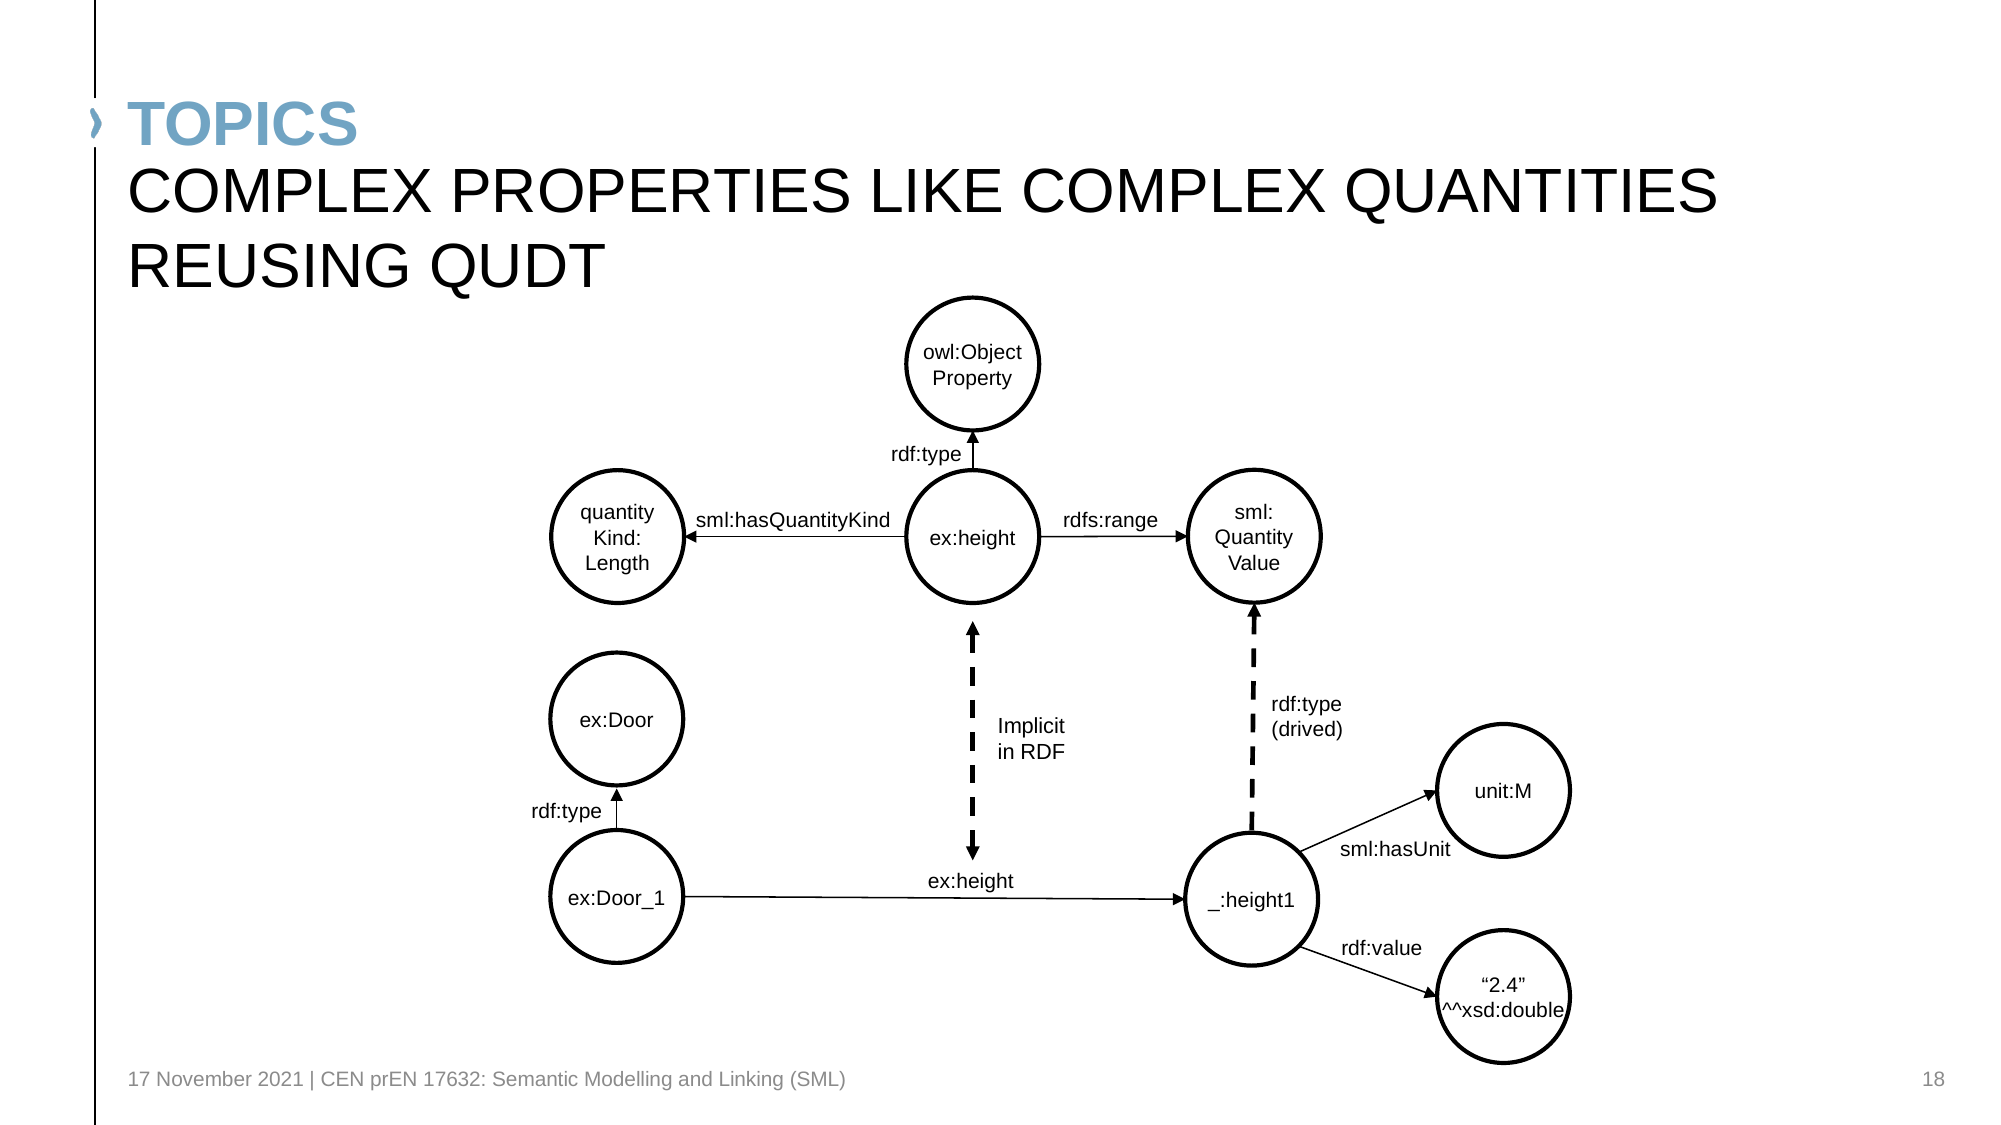

# topics
Complex properties like complex quantities reusing QUDT
owl:Object
Property
rdf:type
sml:
Quantity
Value
quantity
Kind:
Length
ex:height
sml:hasQuantityKind
rdfs:range
ex:Door
rdf:type
(drived)
Implicit
in RDF
unit:M
rdf:type
sml:hasUnit
ex:Door_1
_:height1
ex:height
rdf:value
“2.4”
^^xsd:double
17 November 2021 | CEN prEN 17632: Semantic Modelling and Linking (SML)

18